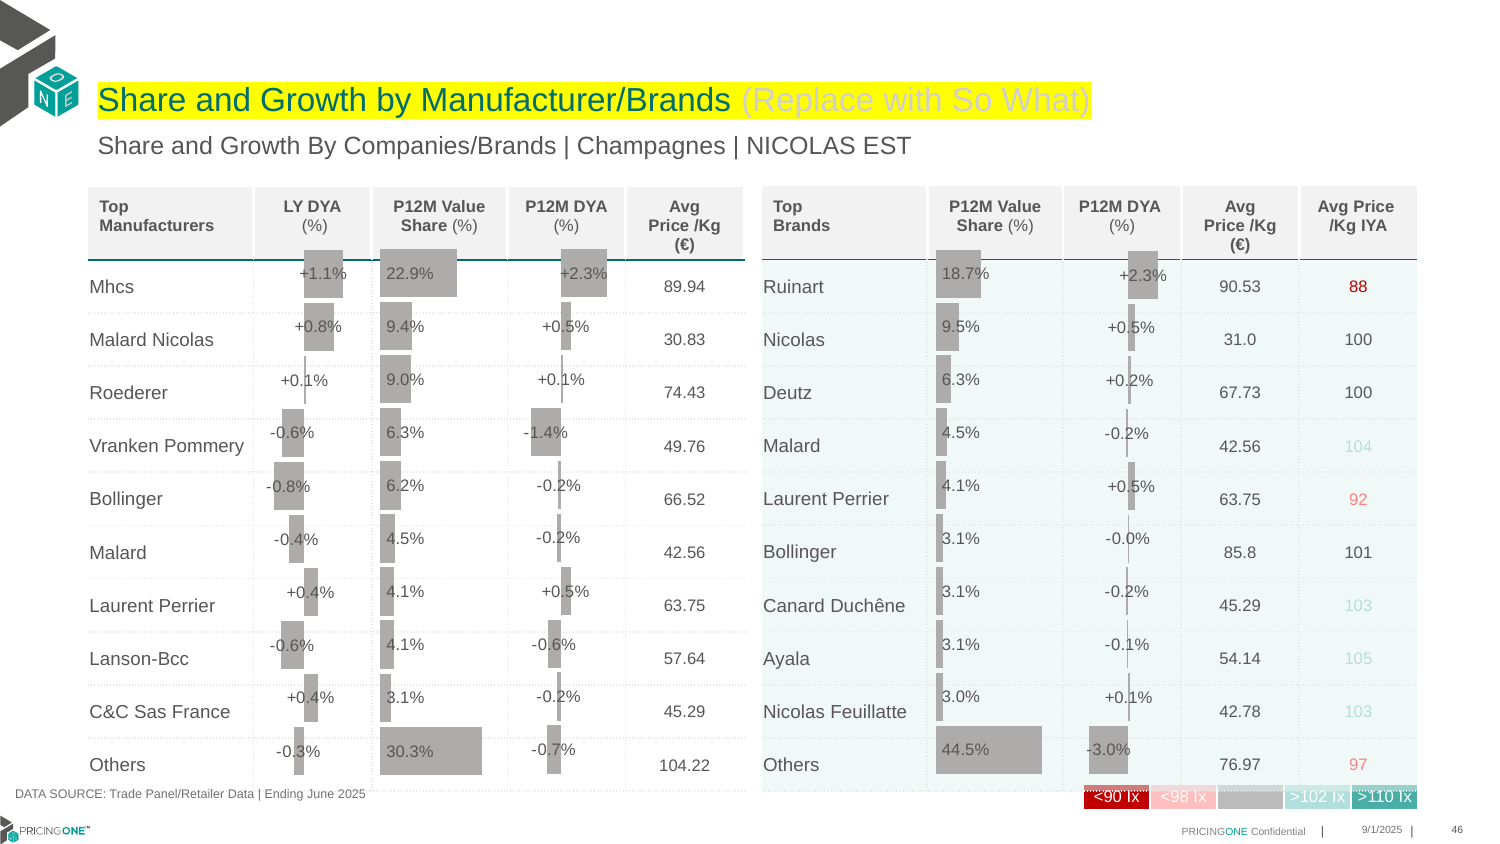

# Share and Growth by Manufacturer/Brands (Replace with So What)

Share and Growth By Companies/Brands | Champagnes | NICOLAS EST
| Top Brands | P12M Value Share (%) | P12M DYA (%) | Avg Price /Kg (€) | Avg Price /Kg IYA |
| --- | --- | --- | --- | --- |
| Ruinart |  |  | 90.53 | 88 |
| Nicolas |  |  | 31.0 | 100 |
| Deutz |  |  | 67.73 | 100 |
| Malard |  |  | 42.56 | 104 |
| Laurent Perrier |  |  | 63.75 | 92 |
| Bollinger |  |  | 85.8 | 101 |
| Canard Duchêne |  |  | 45.29 | 103 |
| Ayala |  |  | 54.14 | 105 |
| Nicolas Feuillatte |  |  | 42.78 | 103 |
| Others |  |  | 76.97 | 97 |
| Top Manufacturers | LY DYA (%) | P12M Value Share (%) | P12M DYA (%) | Avg Price /Kg (€) |
| --- | --- | --- | --- | --- |
| Mhcs |  |  |  | 89.94 |
| Malard Nicolas |  |  |  | 30.83 |
| Roederer |  |  |  | 74.43 |
| Vranken Pommery |  |  |  | 49.76 |
| Bollinger |  |  |  | 66.52 |
| Malard |  |  |  | 42.56 |
| Laurent Perrier |  |  |  | 63.75 |
| Lanson-Bcc |  |  |  | 57.64 |
| C&C Sas France |  |  |  | 45.29 |
| Others |  |  |  | 104.22 |

### Chart

| Category | Share DYA P12M |
|---|---|
|  | 0.02251569955758692 |

### Chart

| Category | Value Share P12M |
|---|---|
|  | 0.2294826981066323 |

### Chart

| Category | Share DYA LY |
|---|---|
|  | 0.010533613171389705 |

### Chart

| Category | Value Share |
|---|---|
|  | 0.18714796645788564 |

### Chart

| Category | Share DYA |
|---|---|
|  | 0.022564721819571476 |
DATA SOURCE: Trade Panel/Retailer Data | Ending June 2025
| <90 Ix | <98 Ix |  | >102 Ix | >110 Ix |
| --- | --- | --- | --- | --- |

9/1/2025
46